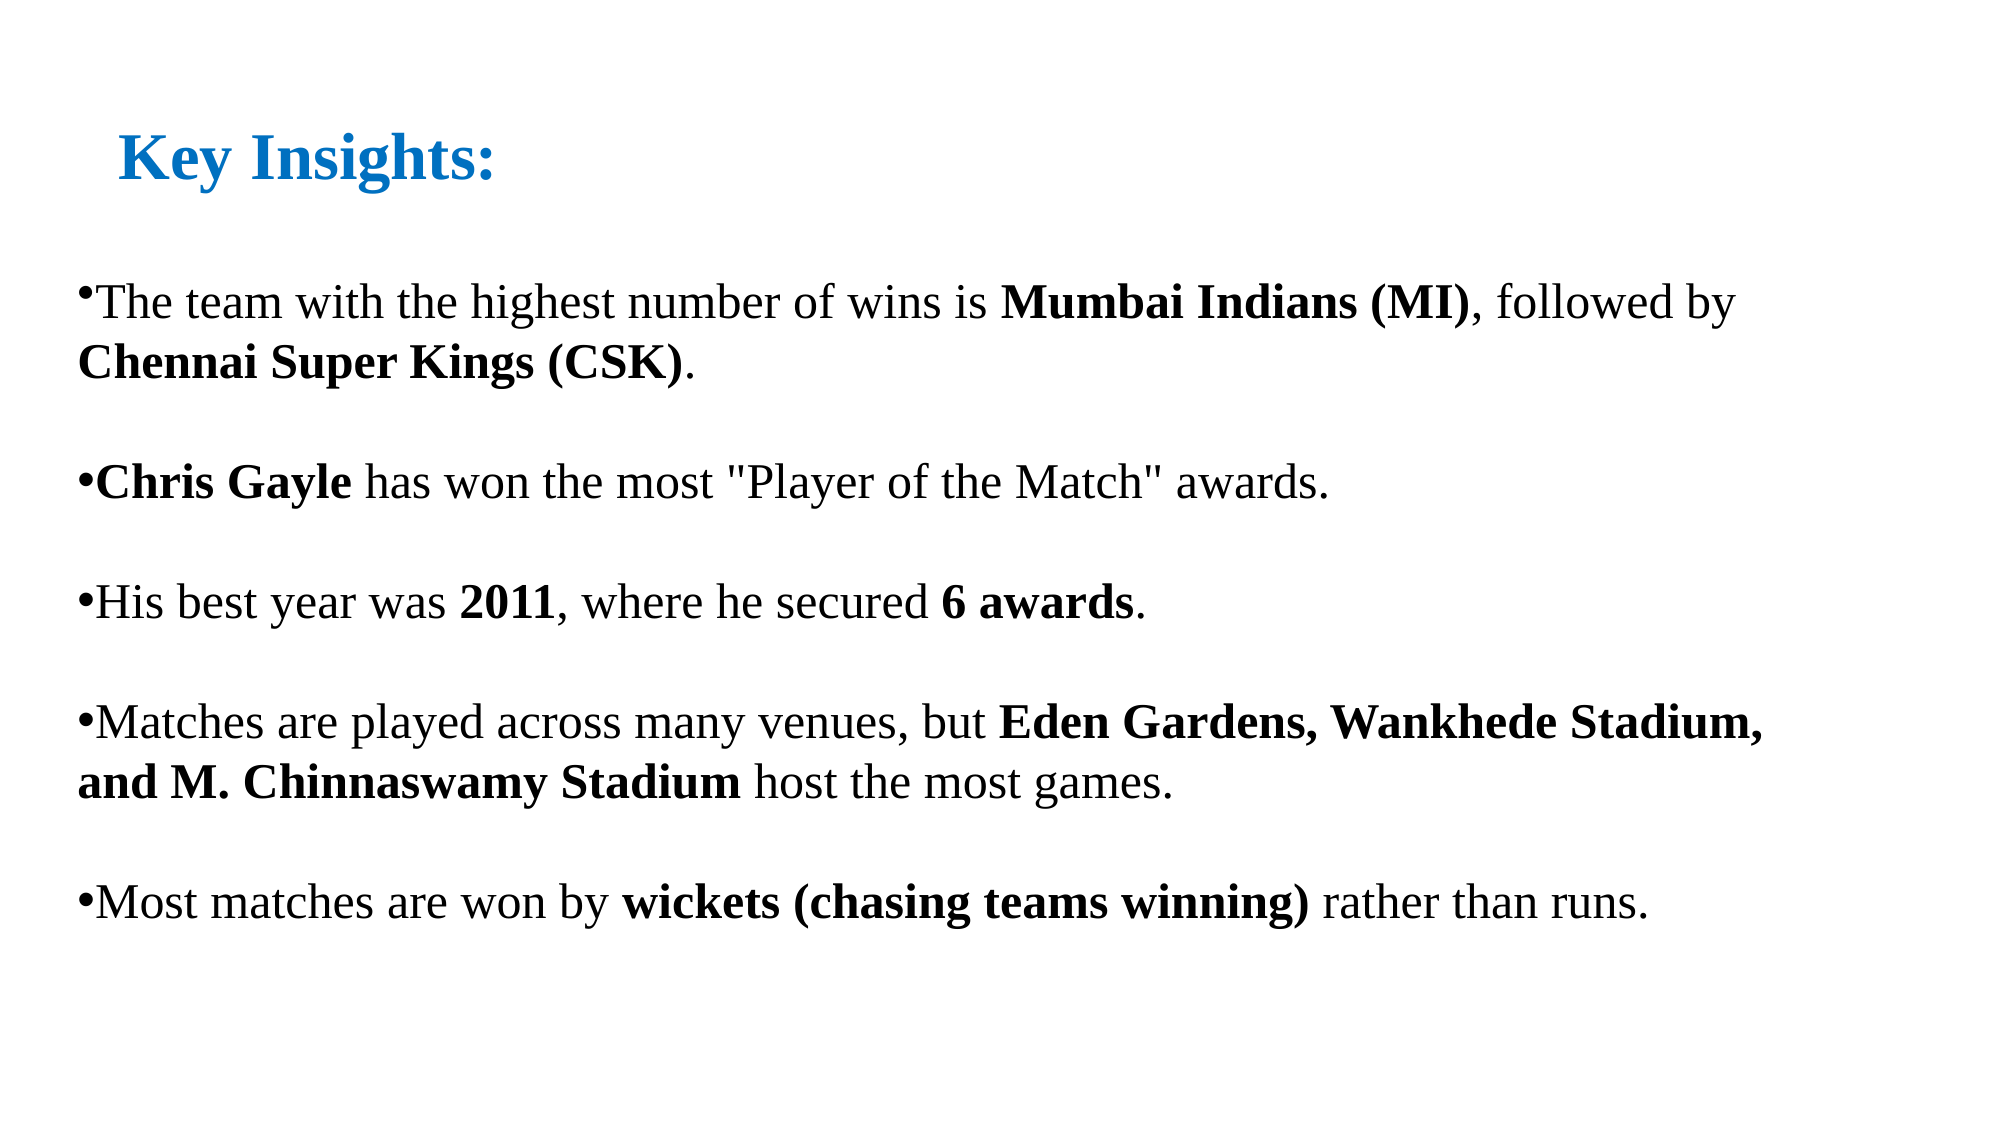

Key Insights:

The team with the highest number of wins is Mumbai Indians (MI), followed by Chennai Super Kings (CSK).

Chris Gayle has won the most "Player of the Match" awards.

His best year was 2011, where he secured 6 awards.

Matches are played across many venues, but Eden Gardens, Wankhede Stadium, and M. Chinnaswamy Stadium host the most games.

Most matches are won by wickets (chasing teams winning) rather than runs.